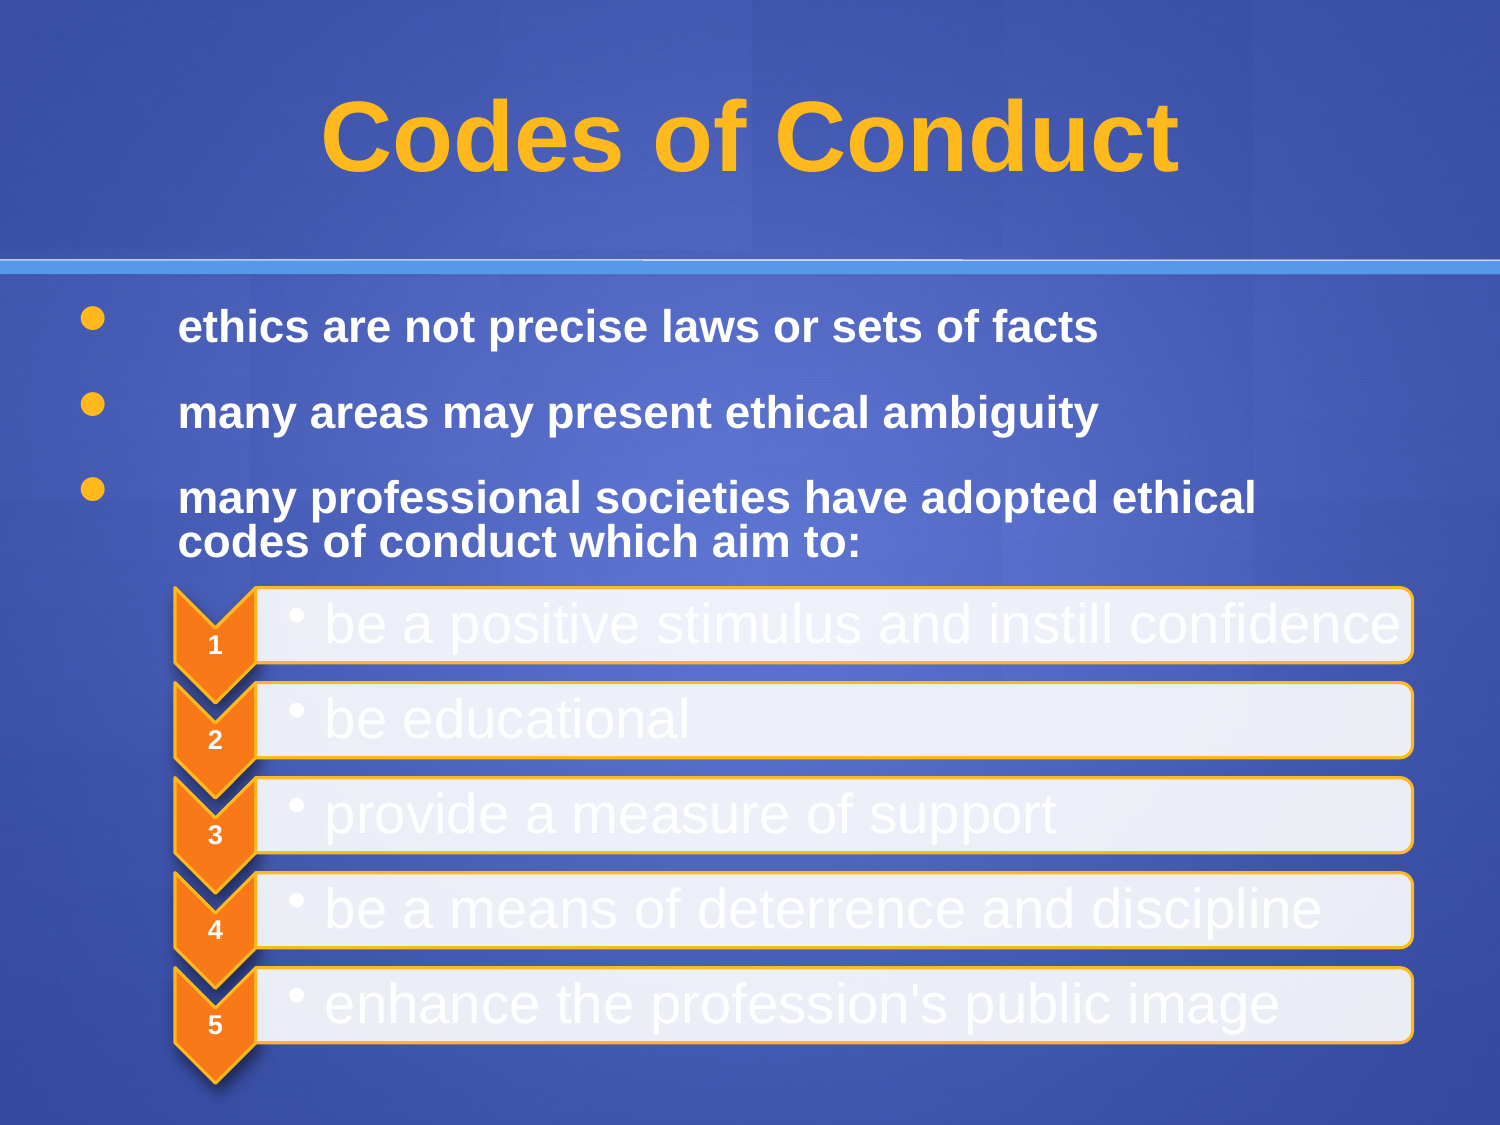

# Codes of Conduct
ethics are not precise laws or sets of facts
many areas may present ethical ambiguity
many professional societies have adopted ethical codes of conduct which aim to:
1
be a positive stimulus and instill confidence
2
be educational
3
provide a measure of support
4
be a means of deterrence and discipline
5
enhance the profession's public image